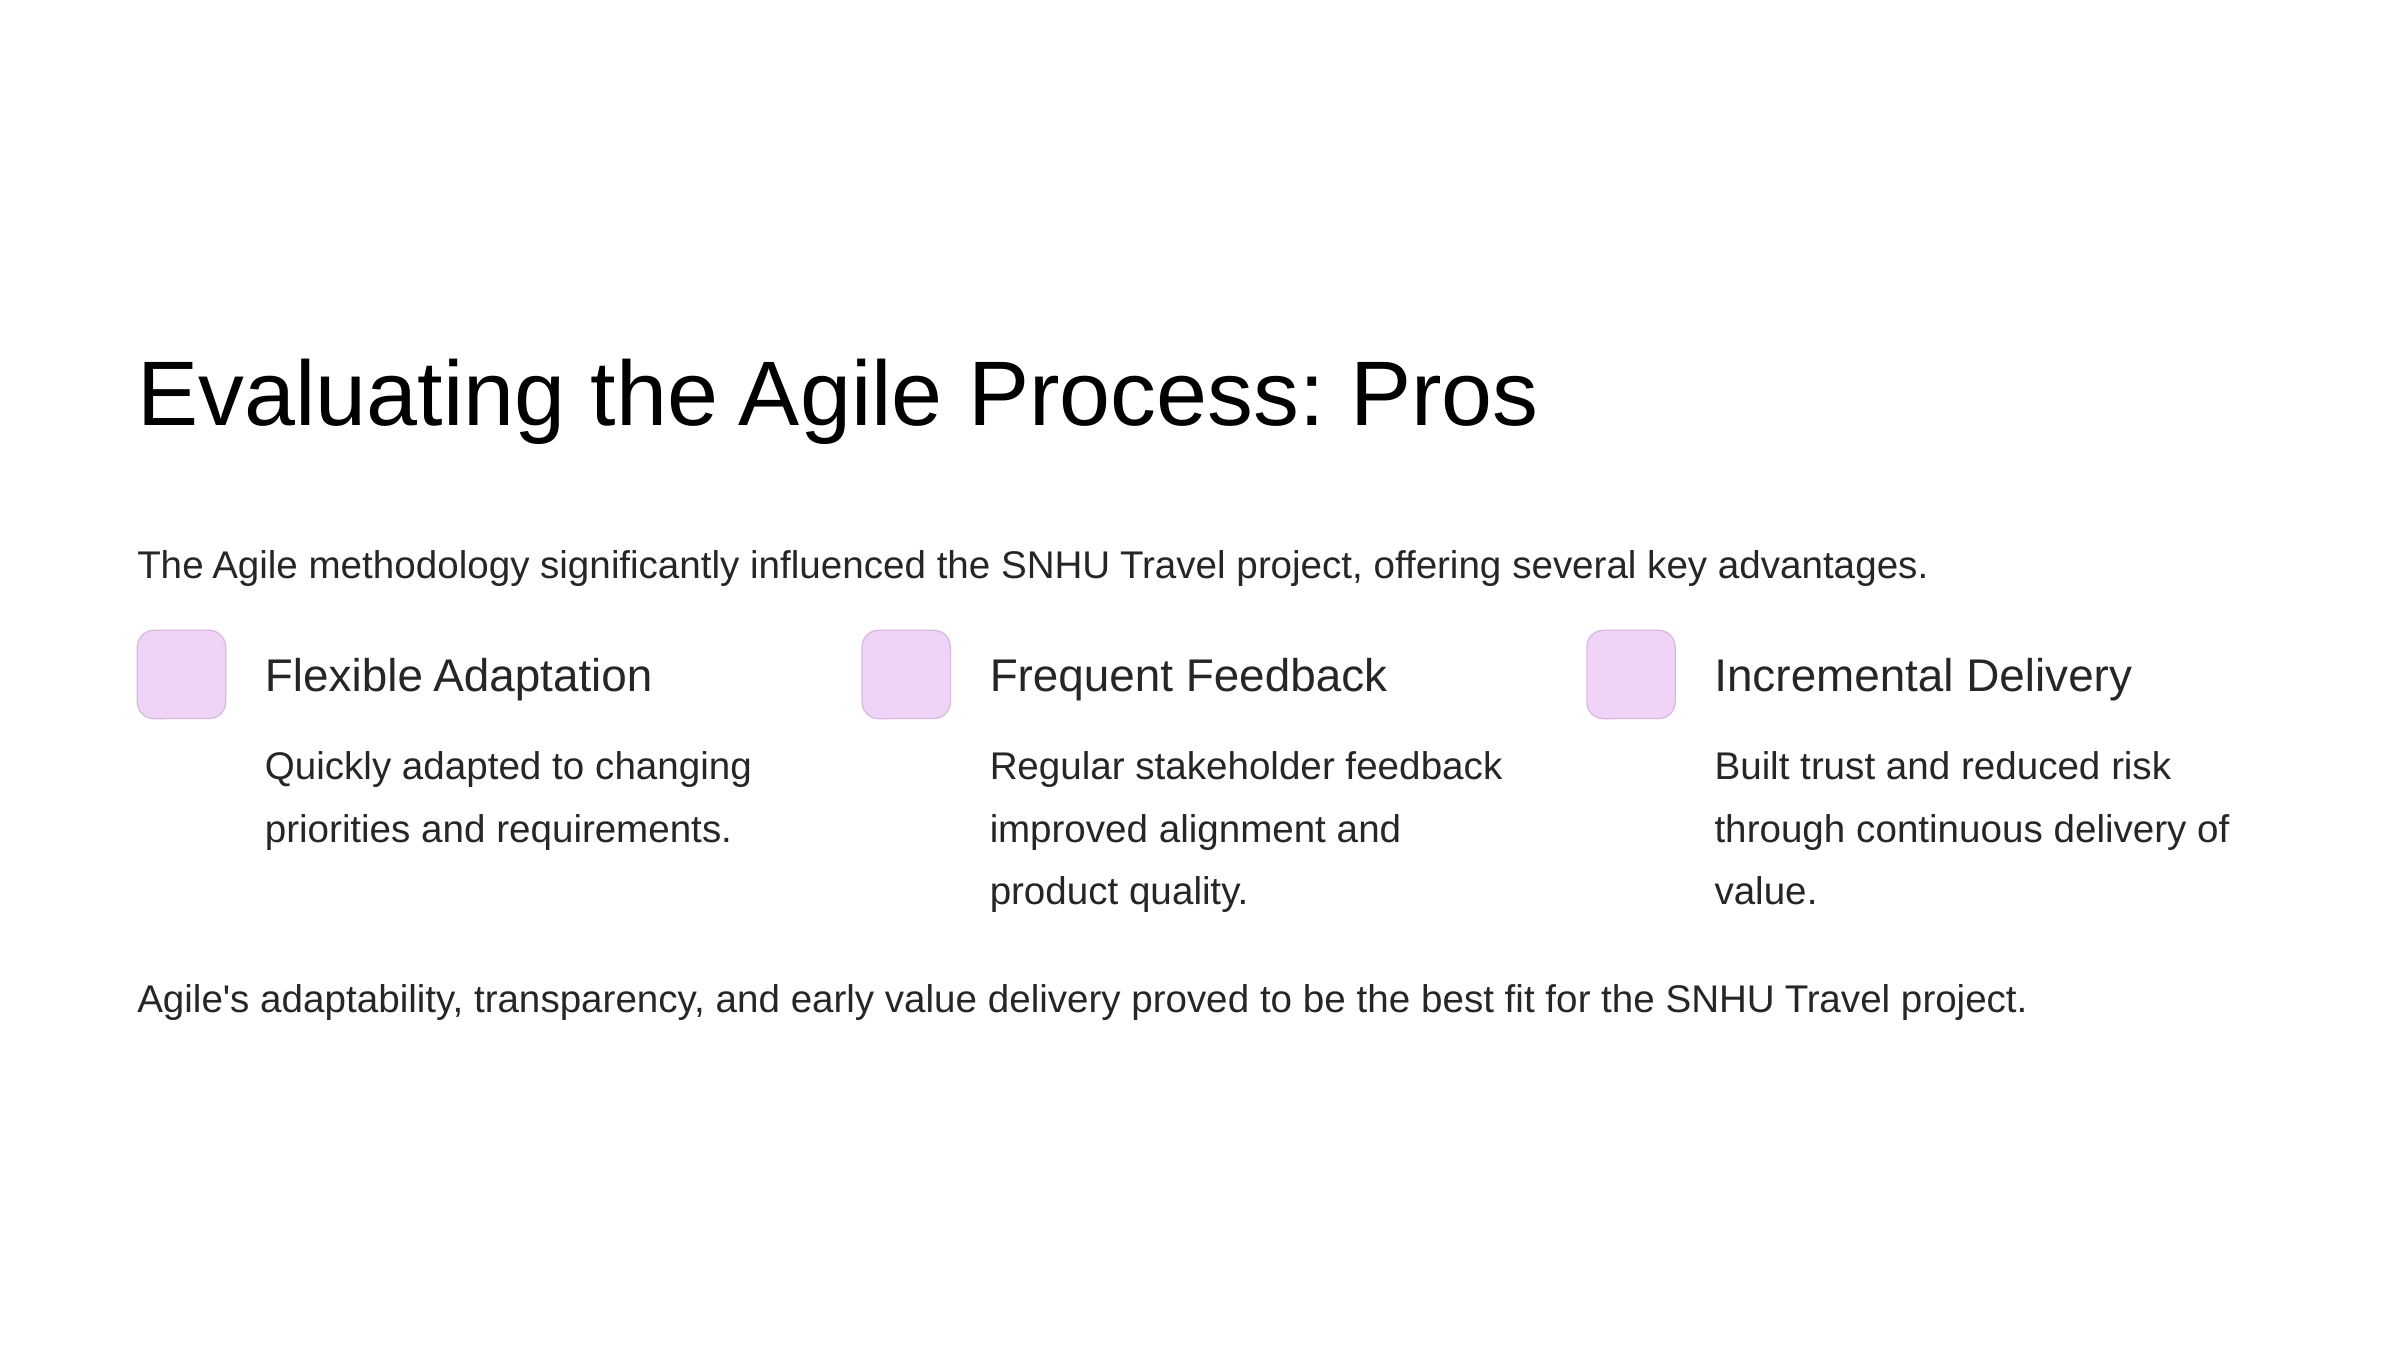

Evaluating the Agile Process: Pros
The Agile methodology significantly influenced the SNHU Travel project, offering several key advantages.

Flexible Adaptation
Frequent Feedback
Incremental Delivery
Quickly adapted to changing priorities and requirements.
Regular stakeholder feedback improved alignment and product quality.
Built trust and reduced risk through continuous delivery of value.
Agile's adaptability, transparency, and early value delivery proved to be the best fit for the SNHU Travel project.